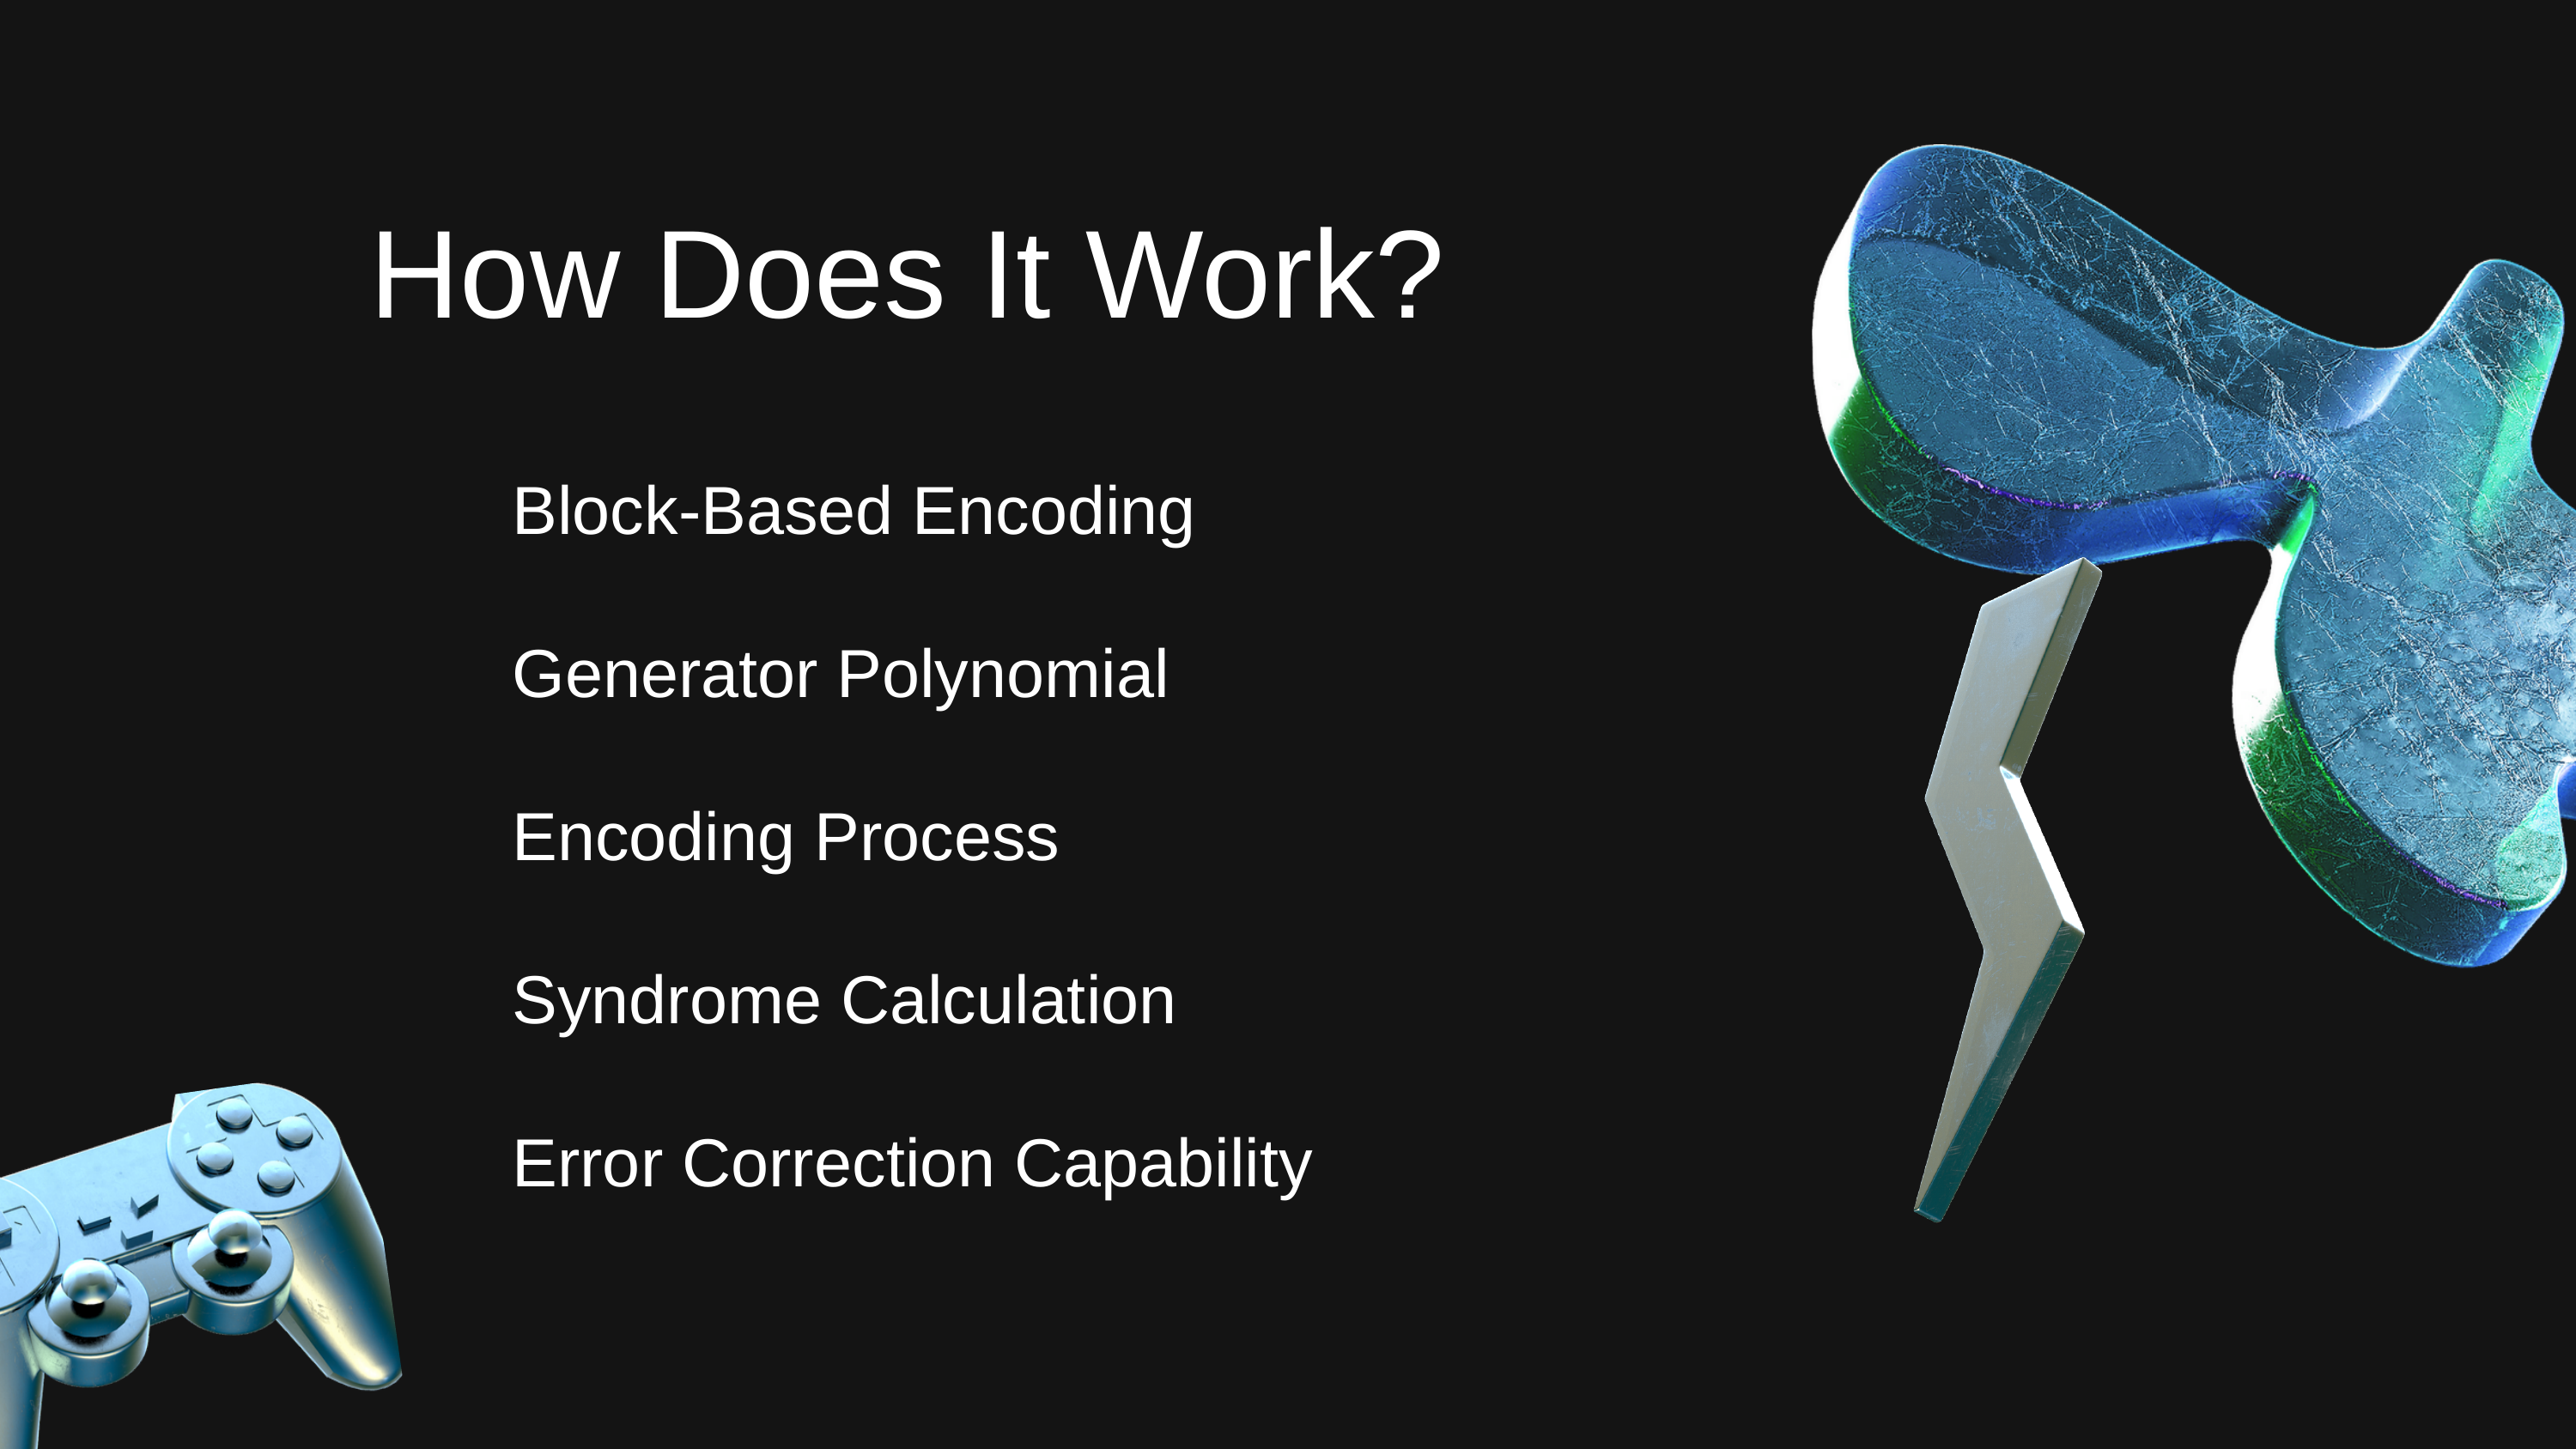

How Does It Work?
Block-Based Encoding

Generator Polynomial

Encoding Process

Syndrome Calculation

Error Correction Capability